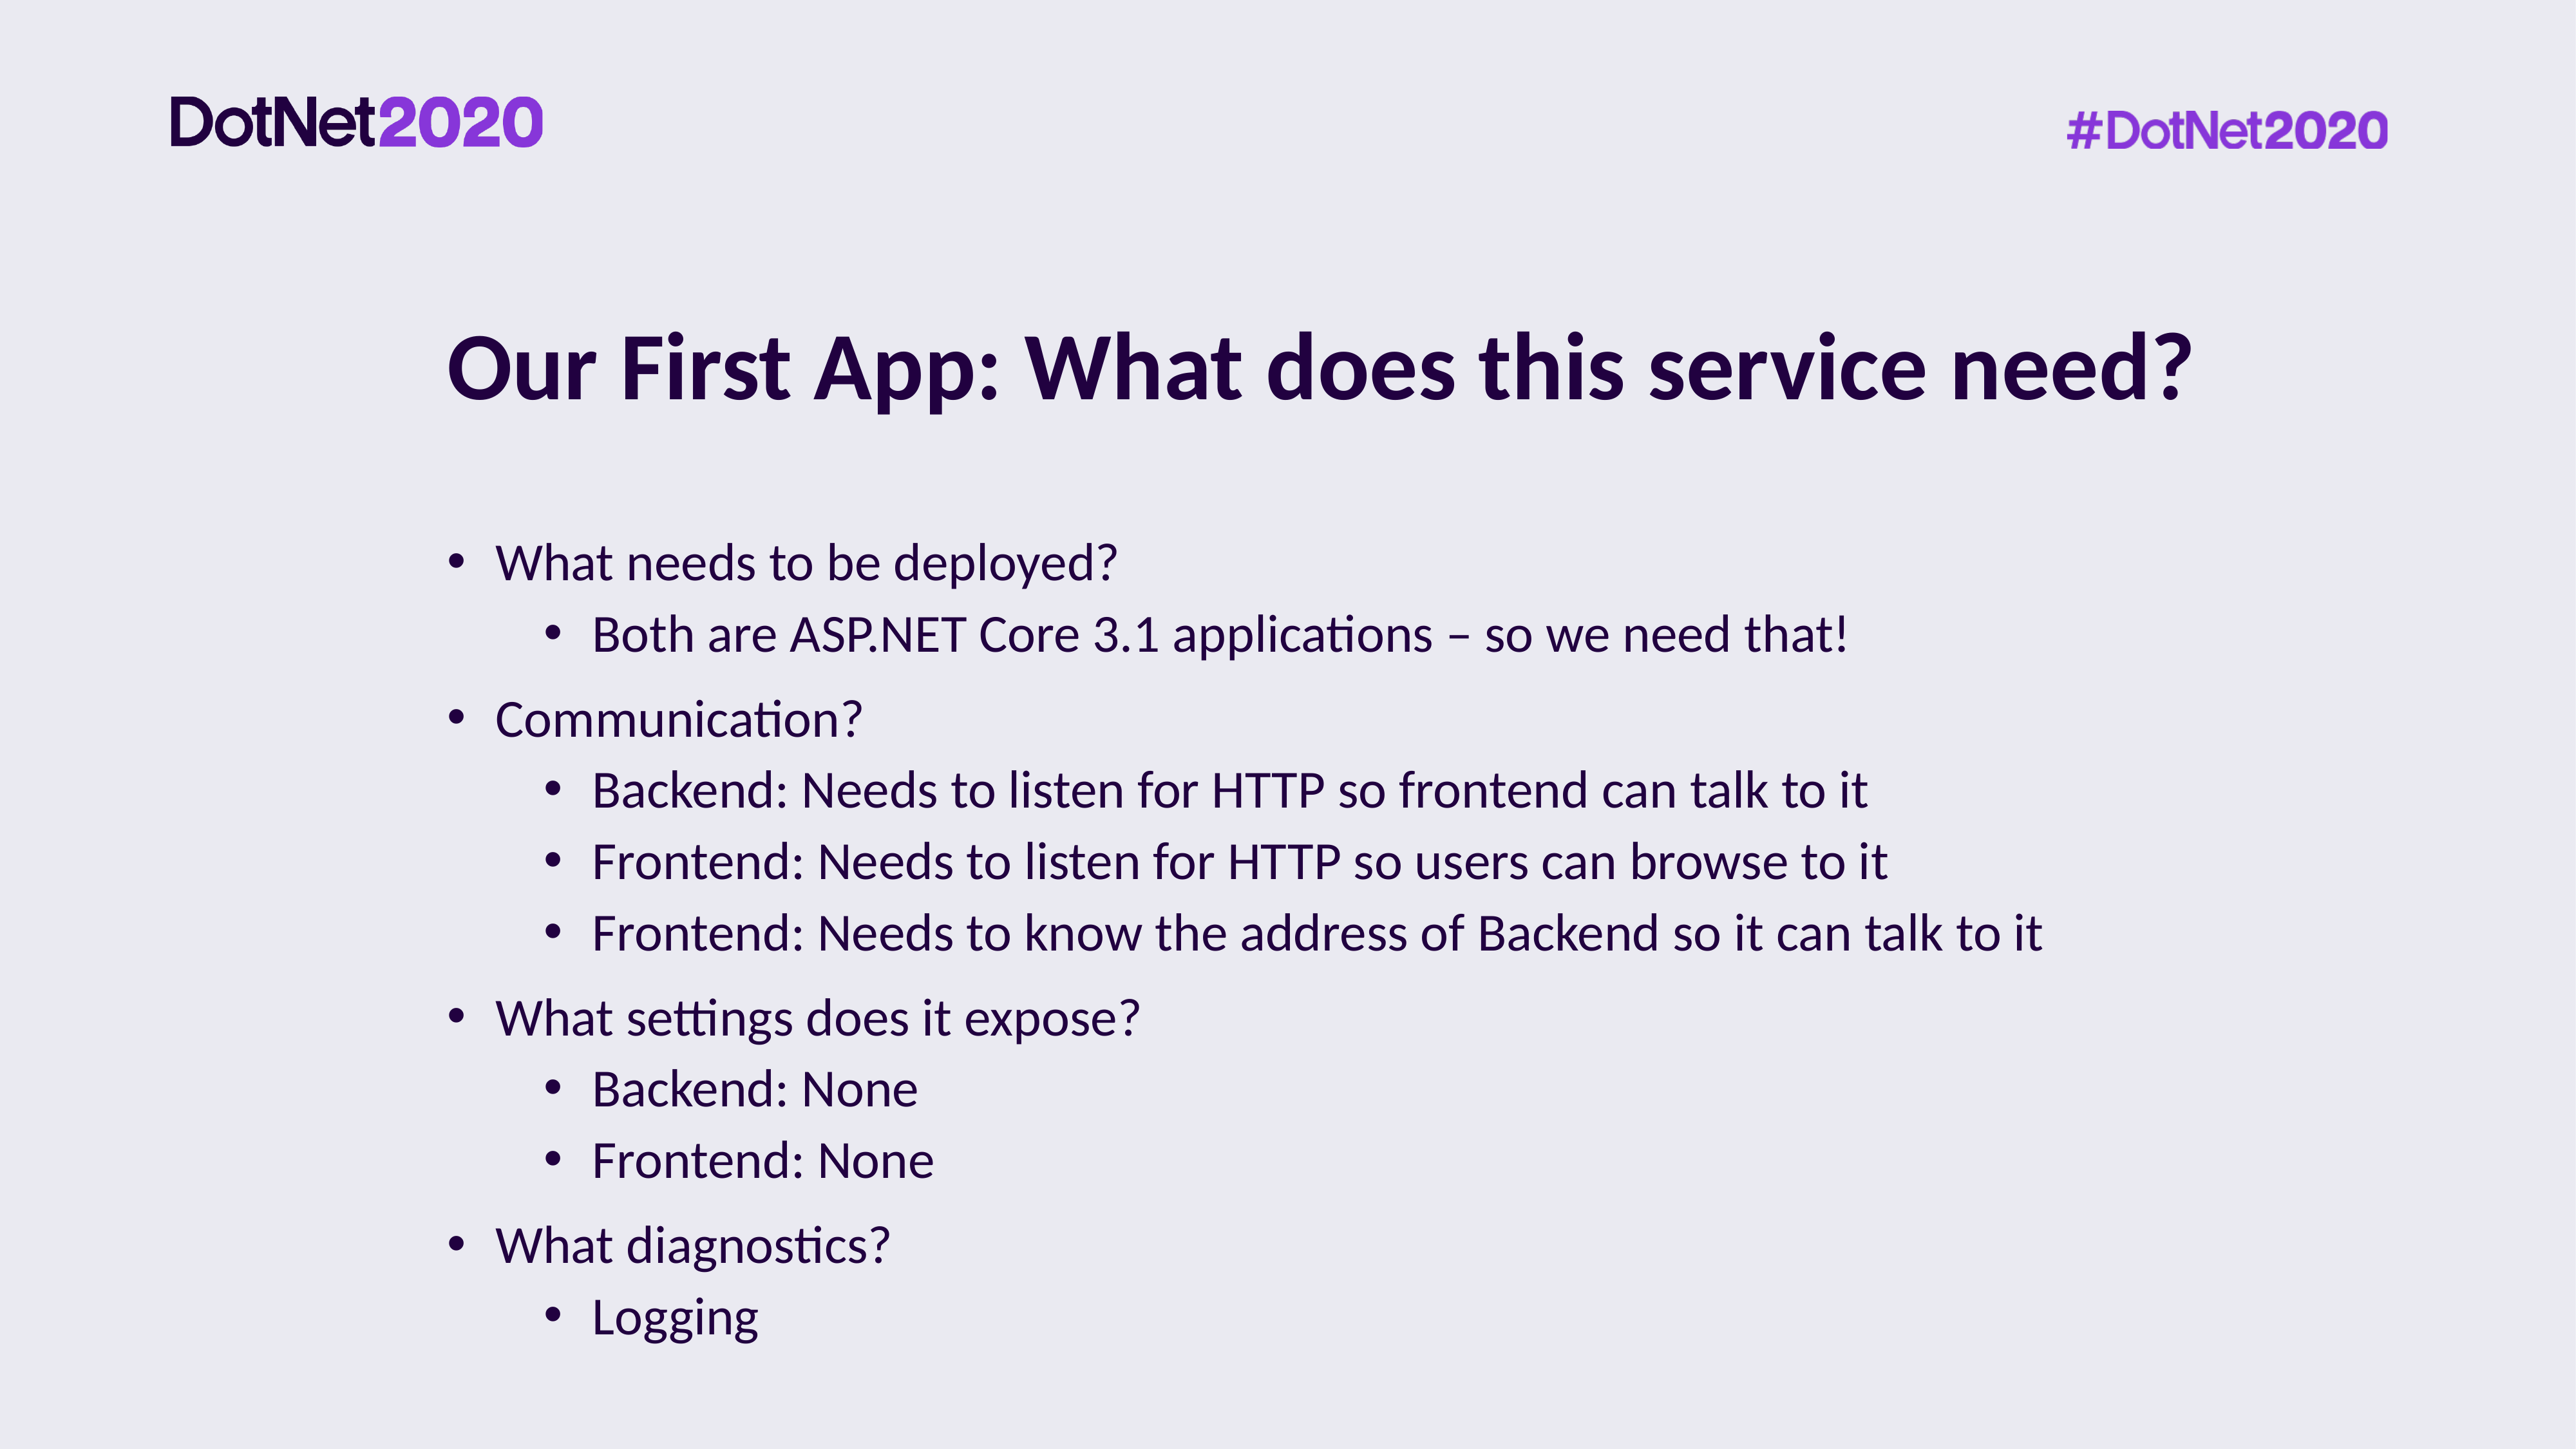

# Our First App: What does this service need?
What needs to be deployed?
Both are ASP.NET Core 3.1 applications – so we need that!
Communication?
Backend: Needs to listen for HTTP so frontend can talk to it
Frontend: Needs to listen for HTTP so users can browse to it
Frontend: Needs to know the address of Backend so it can talk to it
What settings does it expose?
Backend: None
Frontend: None
What diagnostics?
Logging